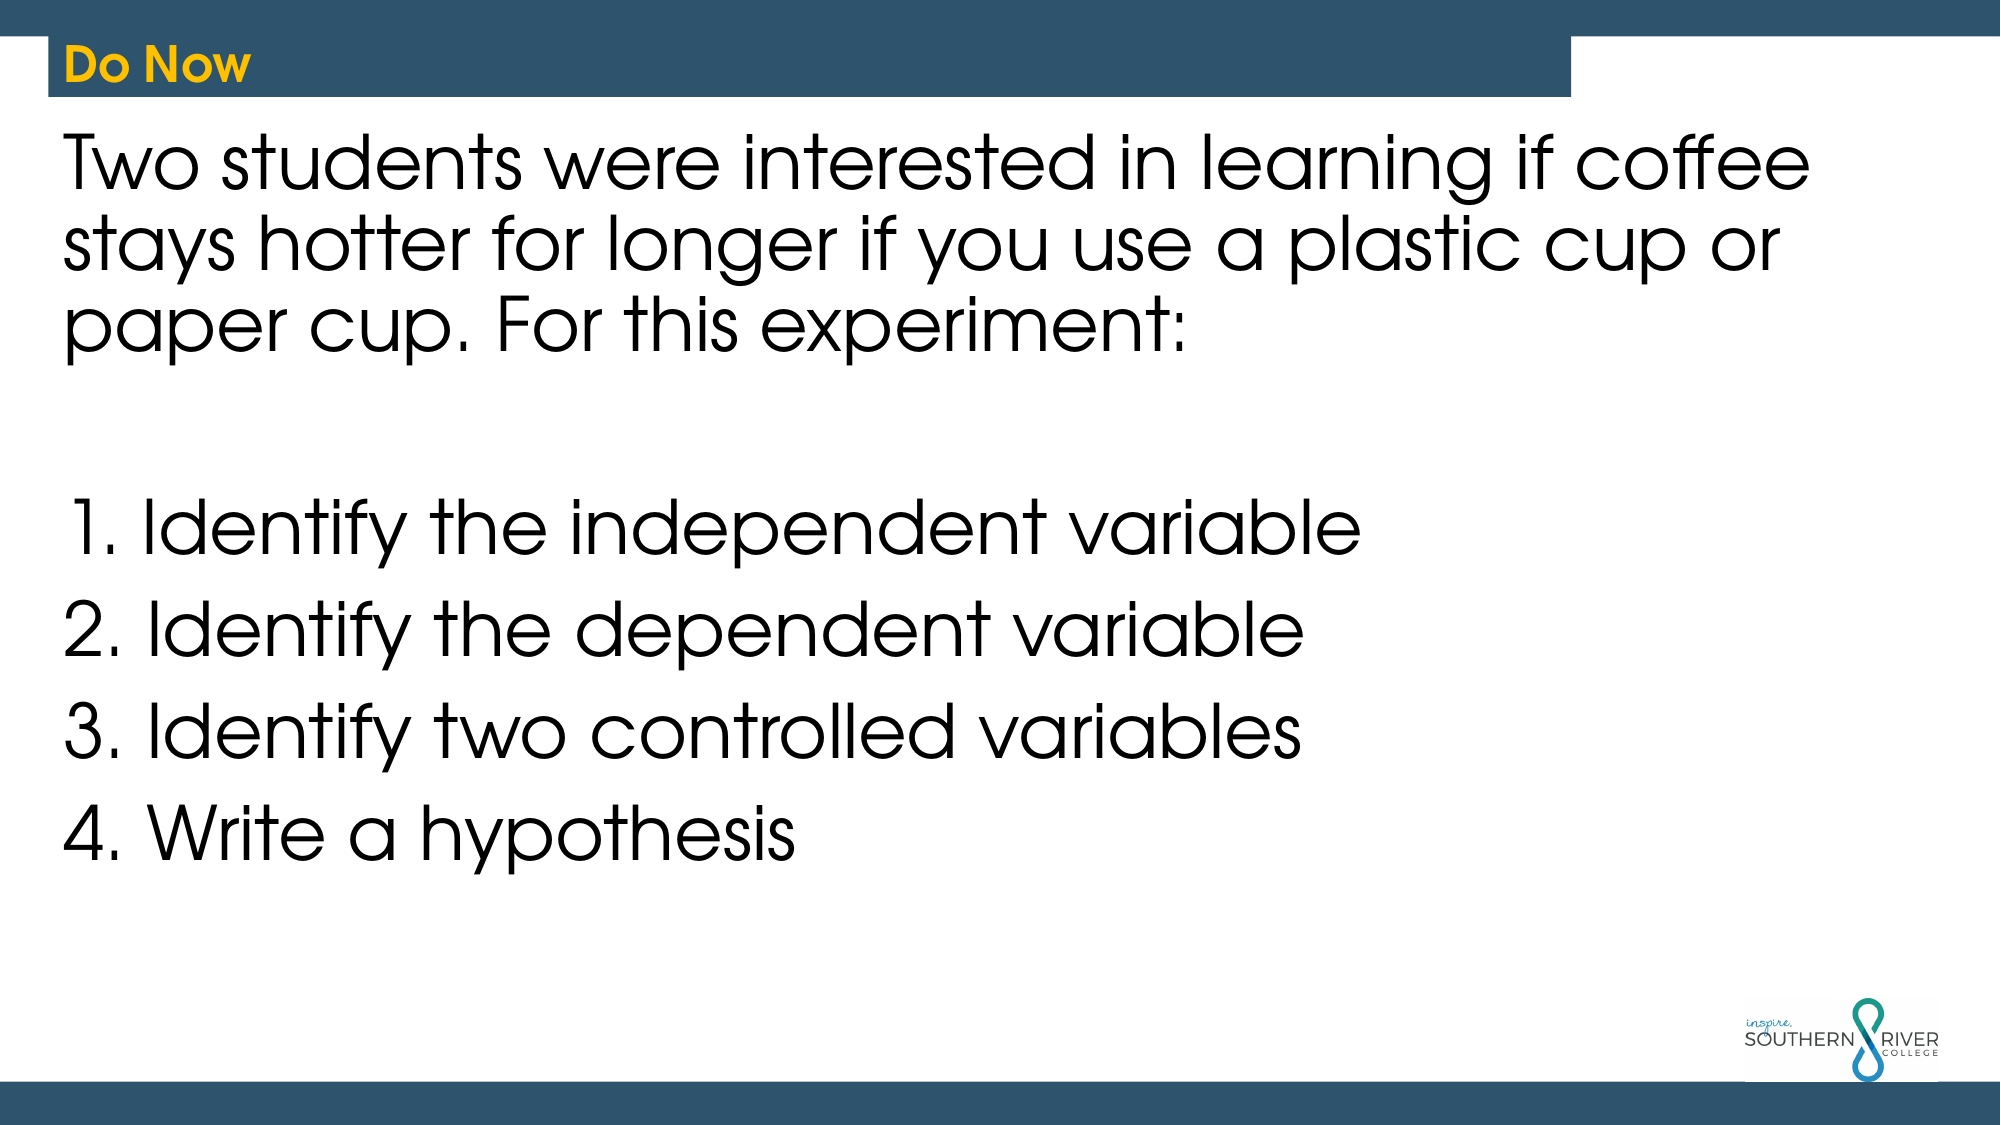

Do Now
Two students were interested in learning if coffee stays hotter for longer if you use a plastic cup or paper cup. For this experiment:

1. Identify the independent variable
2. Identify the dependent variable
3. Identify two controlled variables
4. Write a hypothesis